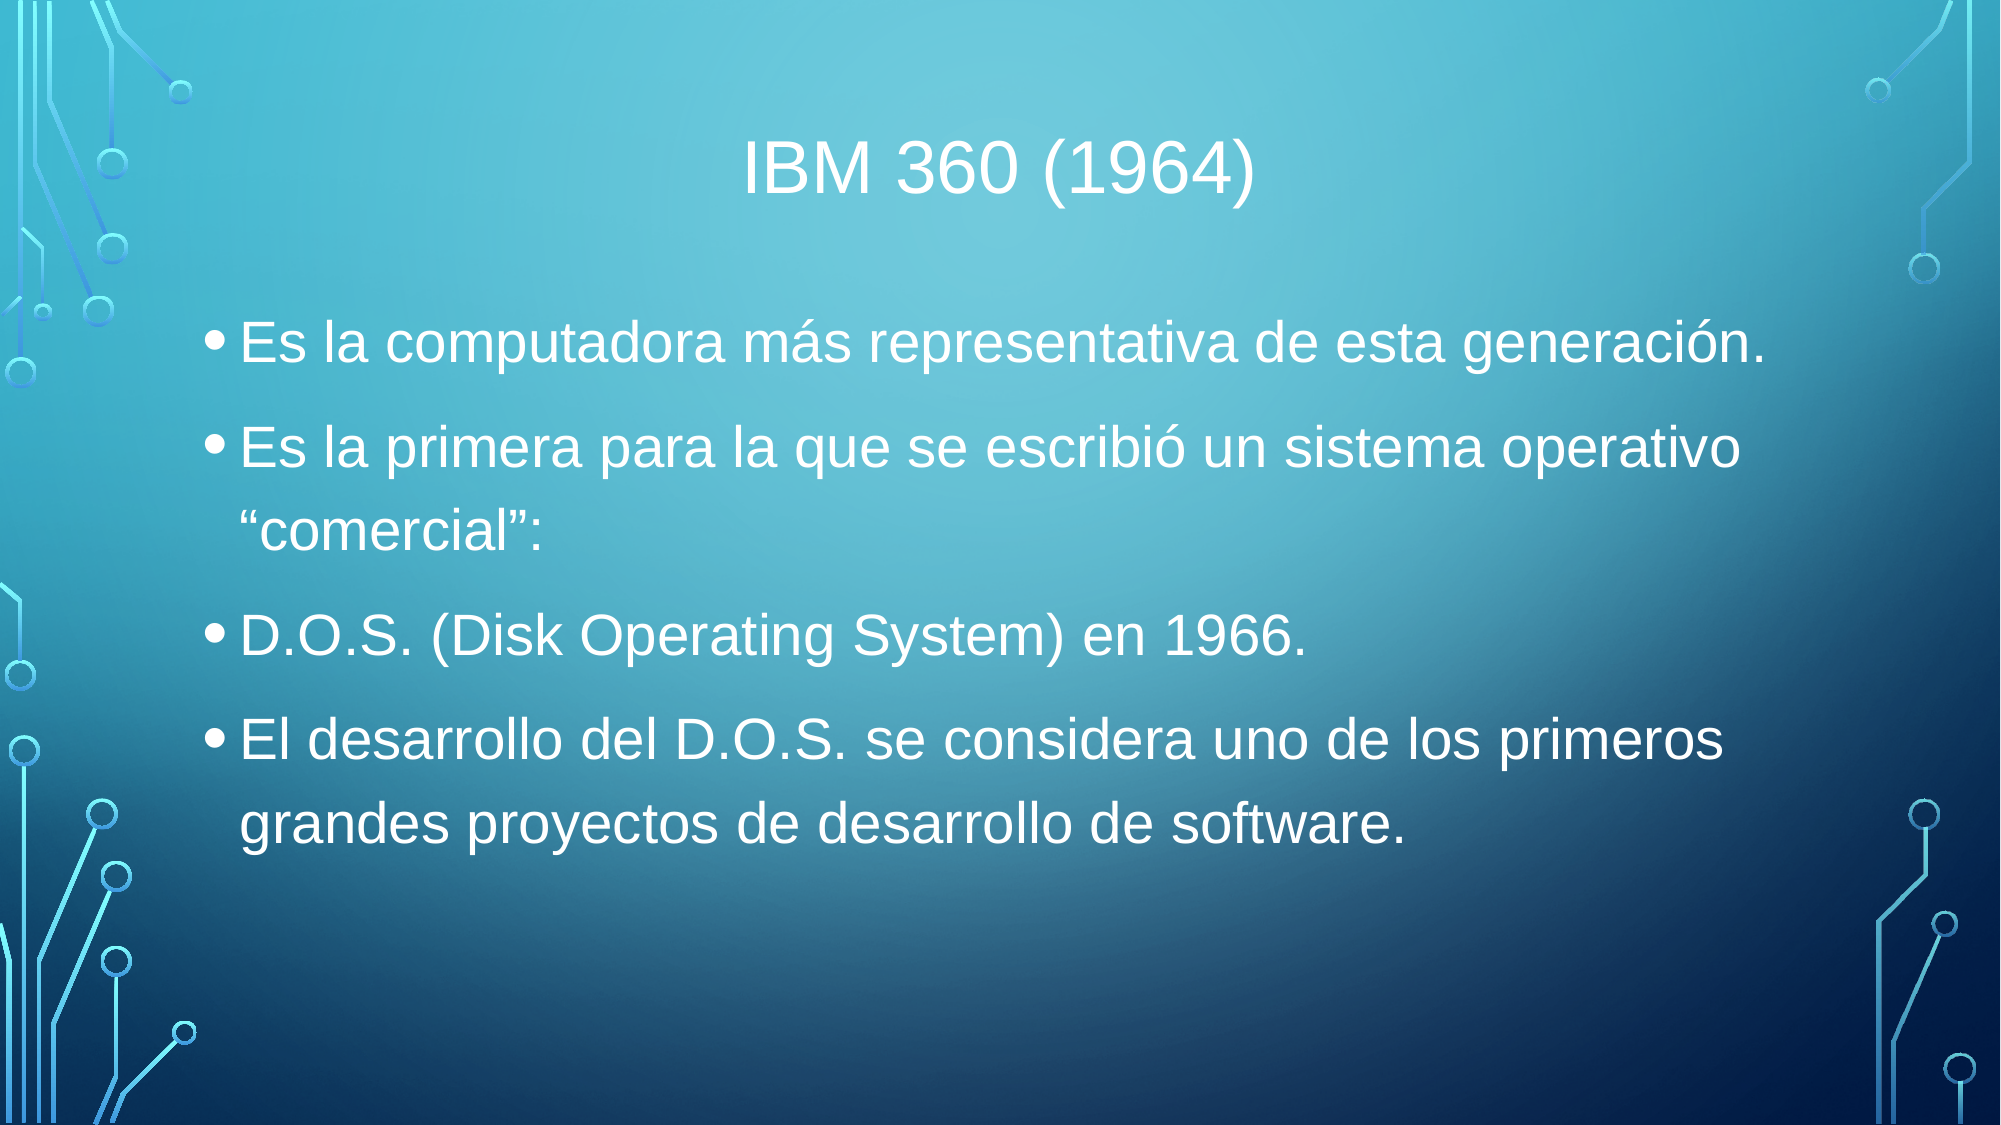

# Ibm 360 (1964)
Es la computadora más representativa de esta generación.
Es la primera para la que se escribió un sistema operativo “comercial”:
D.O.S. (Disk Operating System) en 1966.
El desarrollo del D.O.S. se considera uno de los primeros grandes proyectos de desarrollo de software.